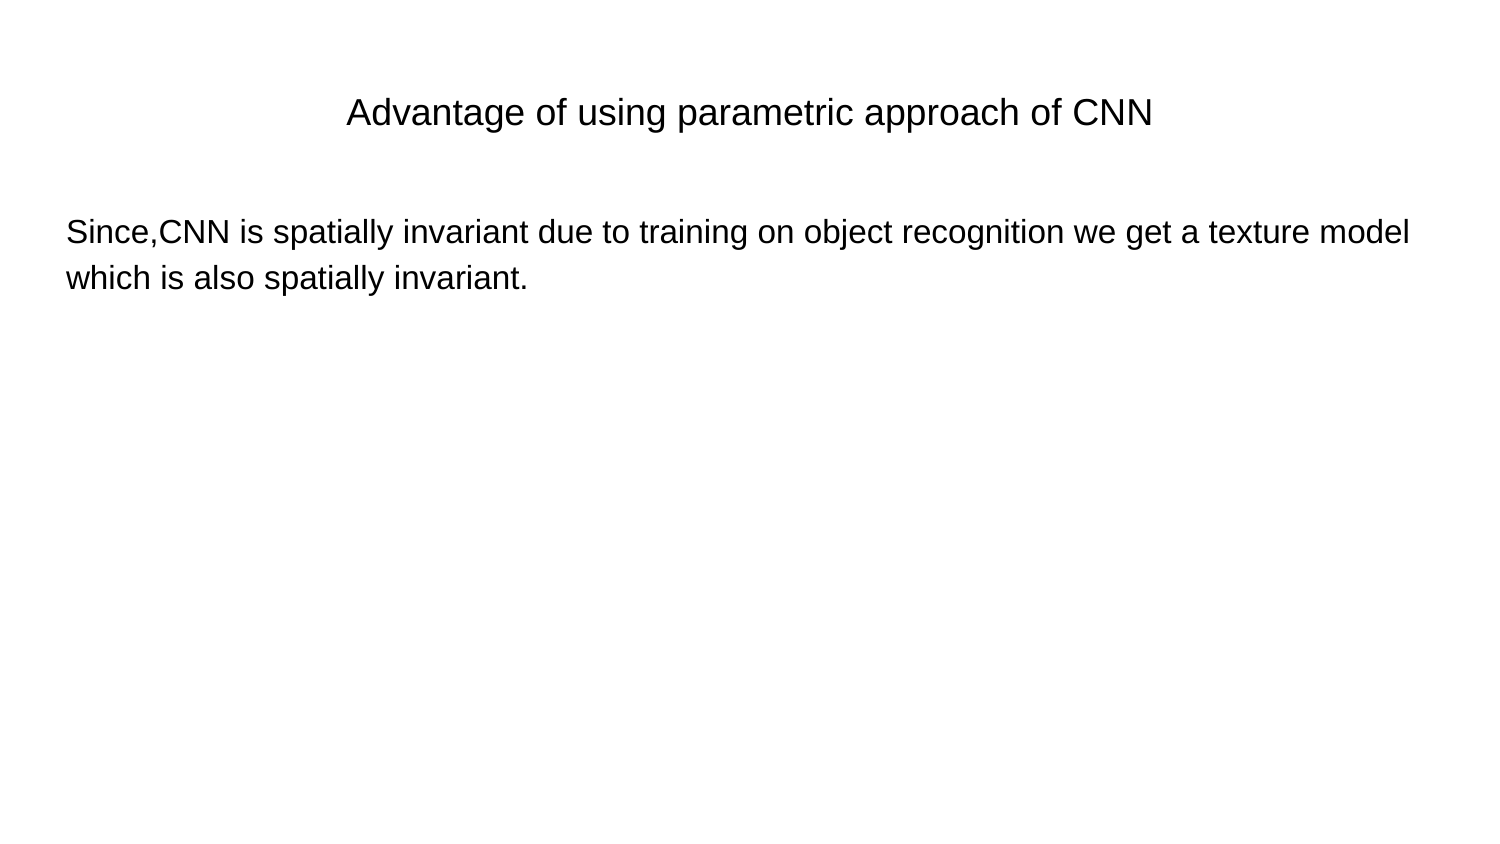

# Advantage of using parametric approach of CNN
Since,CNN is spatially invariant due to training on object recognition we get a texture model which is also spatially invariant.